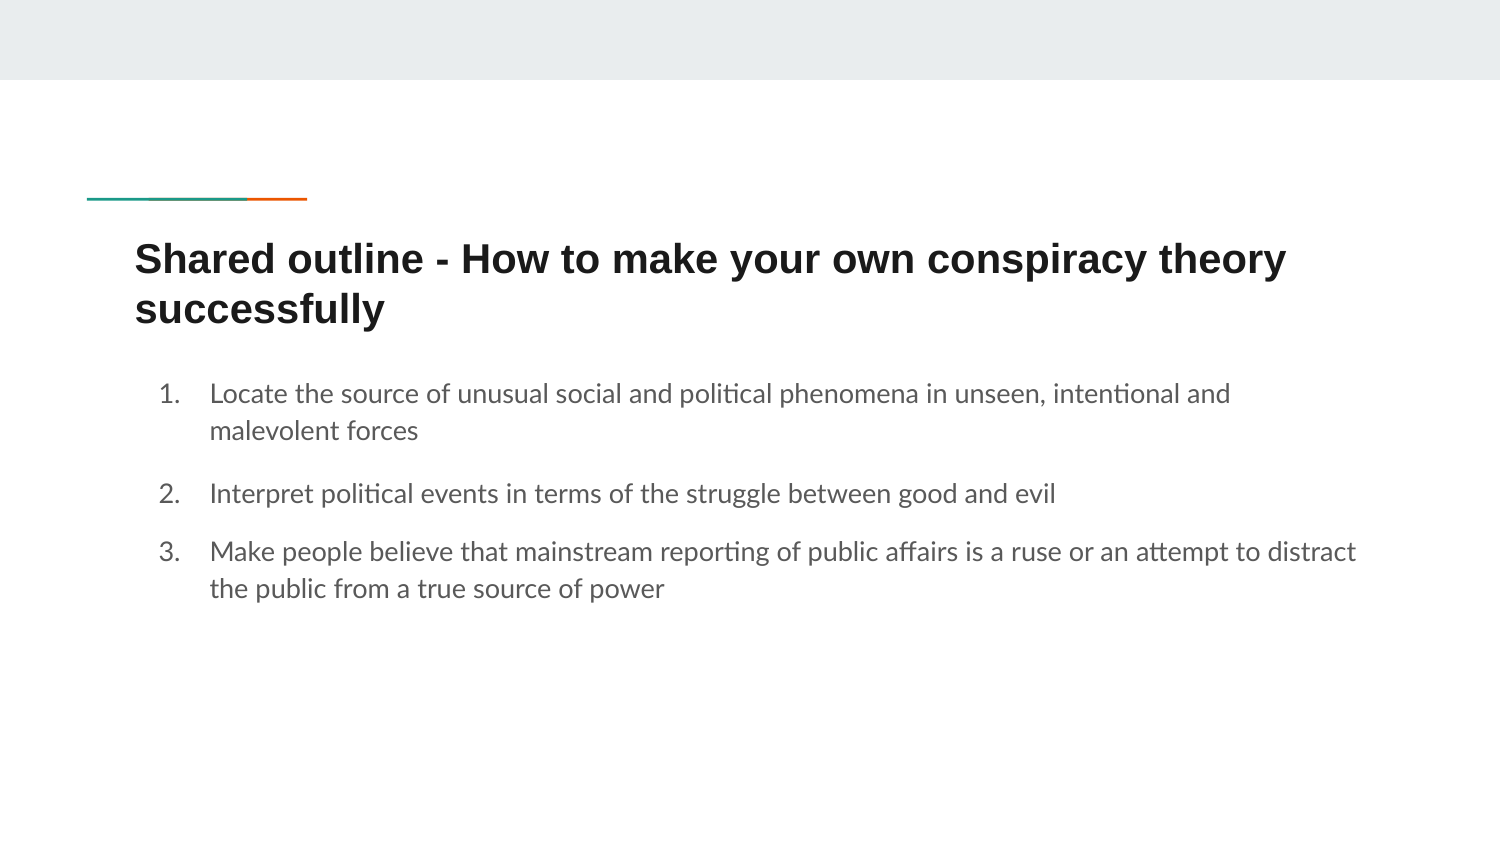

# Shared outline - How to make your own conspiracy theory successfully
Locate the source of unusual social and political phenomena in unseen, intentional and malevolent forces
Interpret political events in terms of the struggle between good and evil
Make people believe that mainstream reporting of public affairs is a ruse or an attempt to distract the public from a true source of power